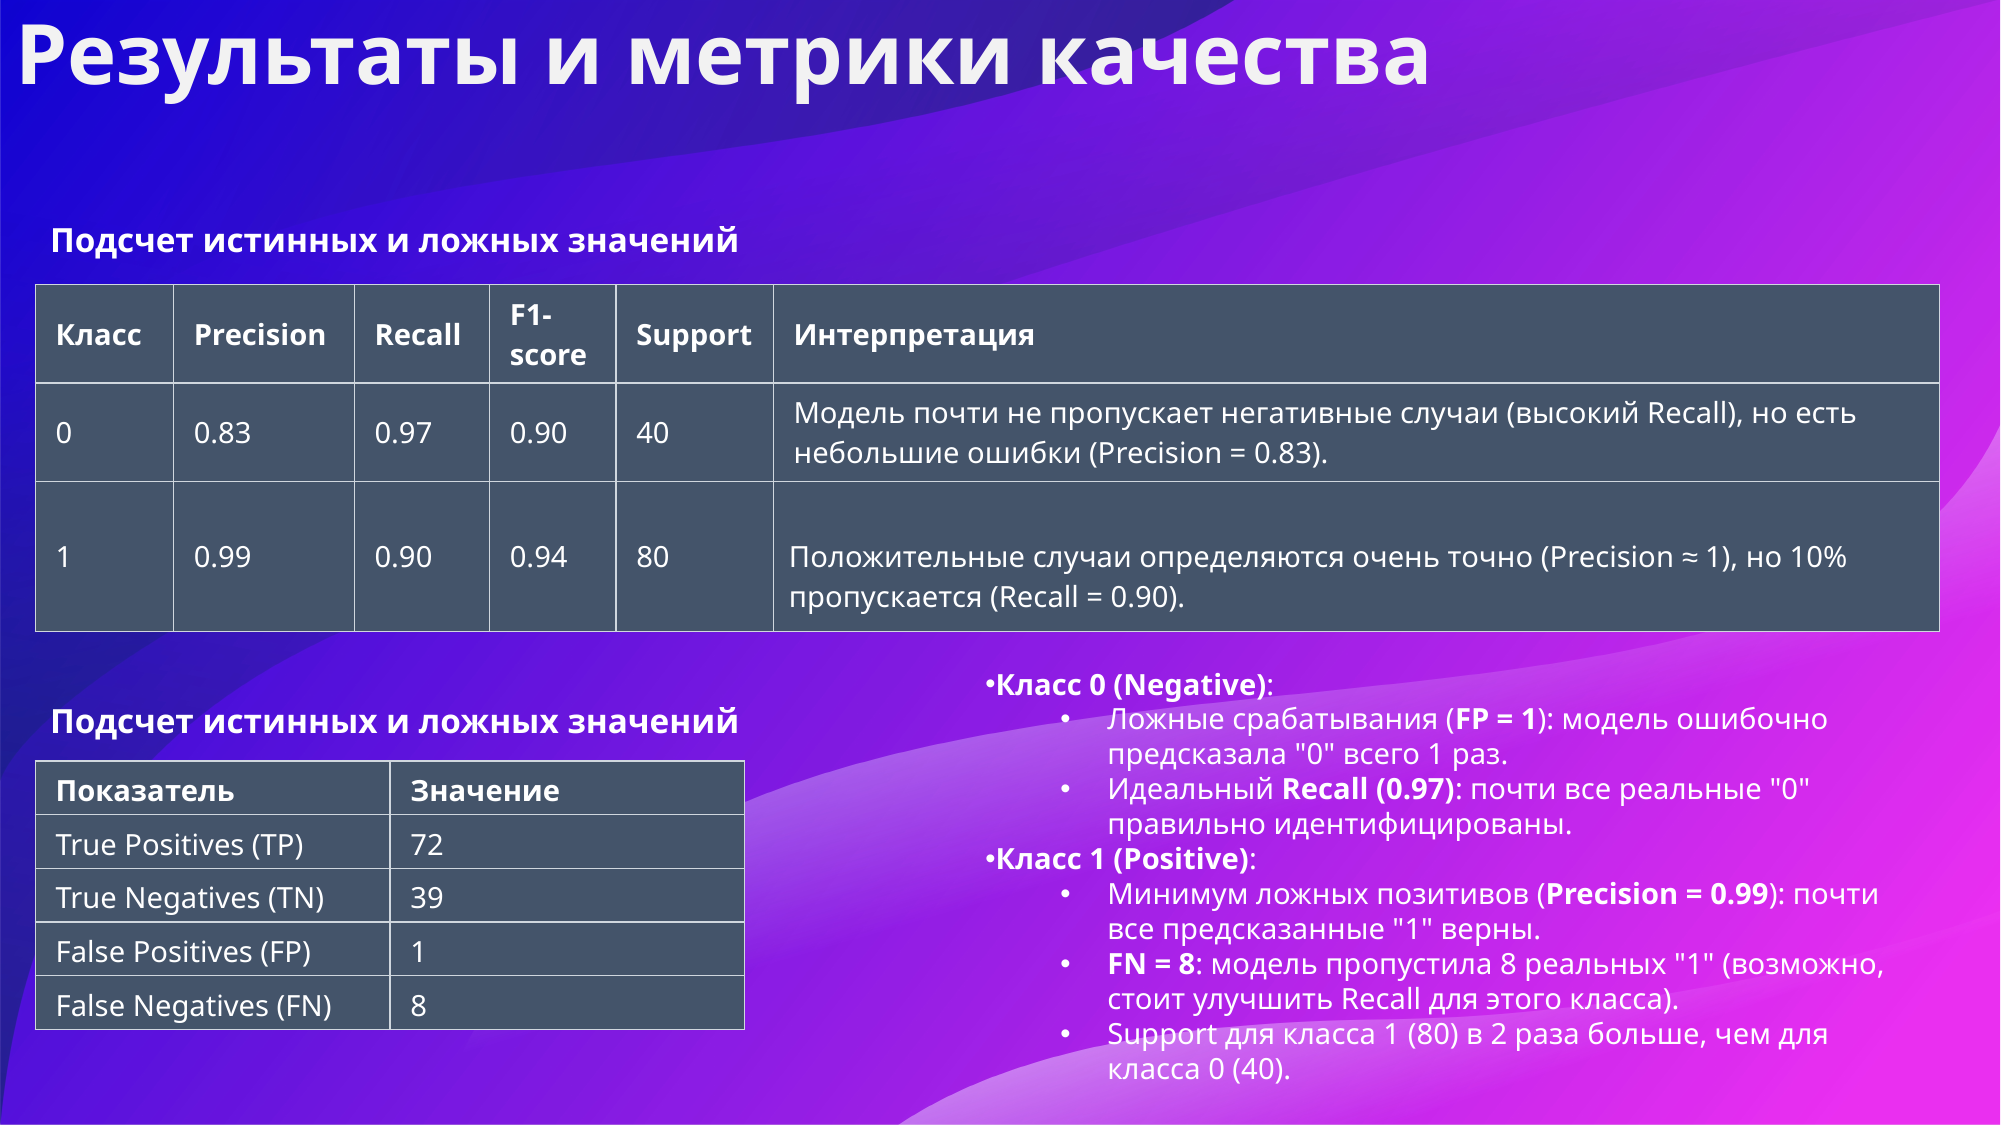

# Результаты и метрики качества
Подсчет истинных и ложных значений
| Класс | Precision | Recall | F1-score | Support | Интерпретация |
| --- | --- | --- | --- | --- | --- |
| 0 | 0.83 | 0.97 | 0.90 | 40 | Модель почти не пропускает негативные случаи (высокий Recall), но есть небольшие ошибки (Precision = 0.83). |
| 1 | 0.99 | 0.90 | 0.94 | 80 | Положительные случаи определяются очень точно (Precision ≈ 1), но 10% пропускается (Recall = 0.90). |
Класс 0 (Negative):
Ложные срабатывания (FP = 1): модель ошибочно предсказала "0" всего 1 раз.
Идеальный Recall (0.97): почти все реальные "0" правильно идентифицированы.
Класс 1 (Positive):
Минимум ложных позитивов (Precision = 0.99): почти все предсказанные "1" верны.
FN = 8: модель пропустила 8 реальных "1" (возможно, стоит улучшить Recall для этого класса).
Support для класса 1 (80) в 2 раза больше, чем для класса 0 (40).

Подсчет истинных и ложных значений
| Показатель | Значение |
| --- | --- |
| True Positives (TP) | 72 |
| True Negatives (TN) | 39 |
| False Positives (FP) | 1 |
| False Negatives (FN) | 8 |